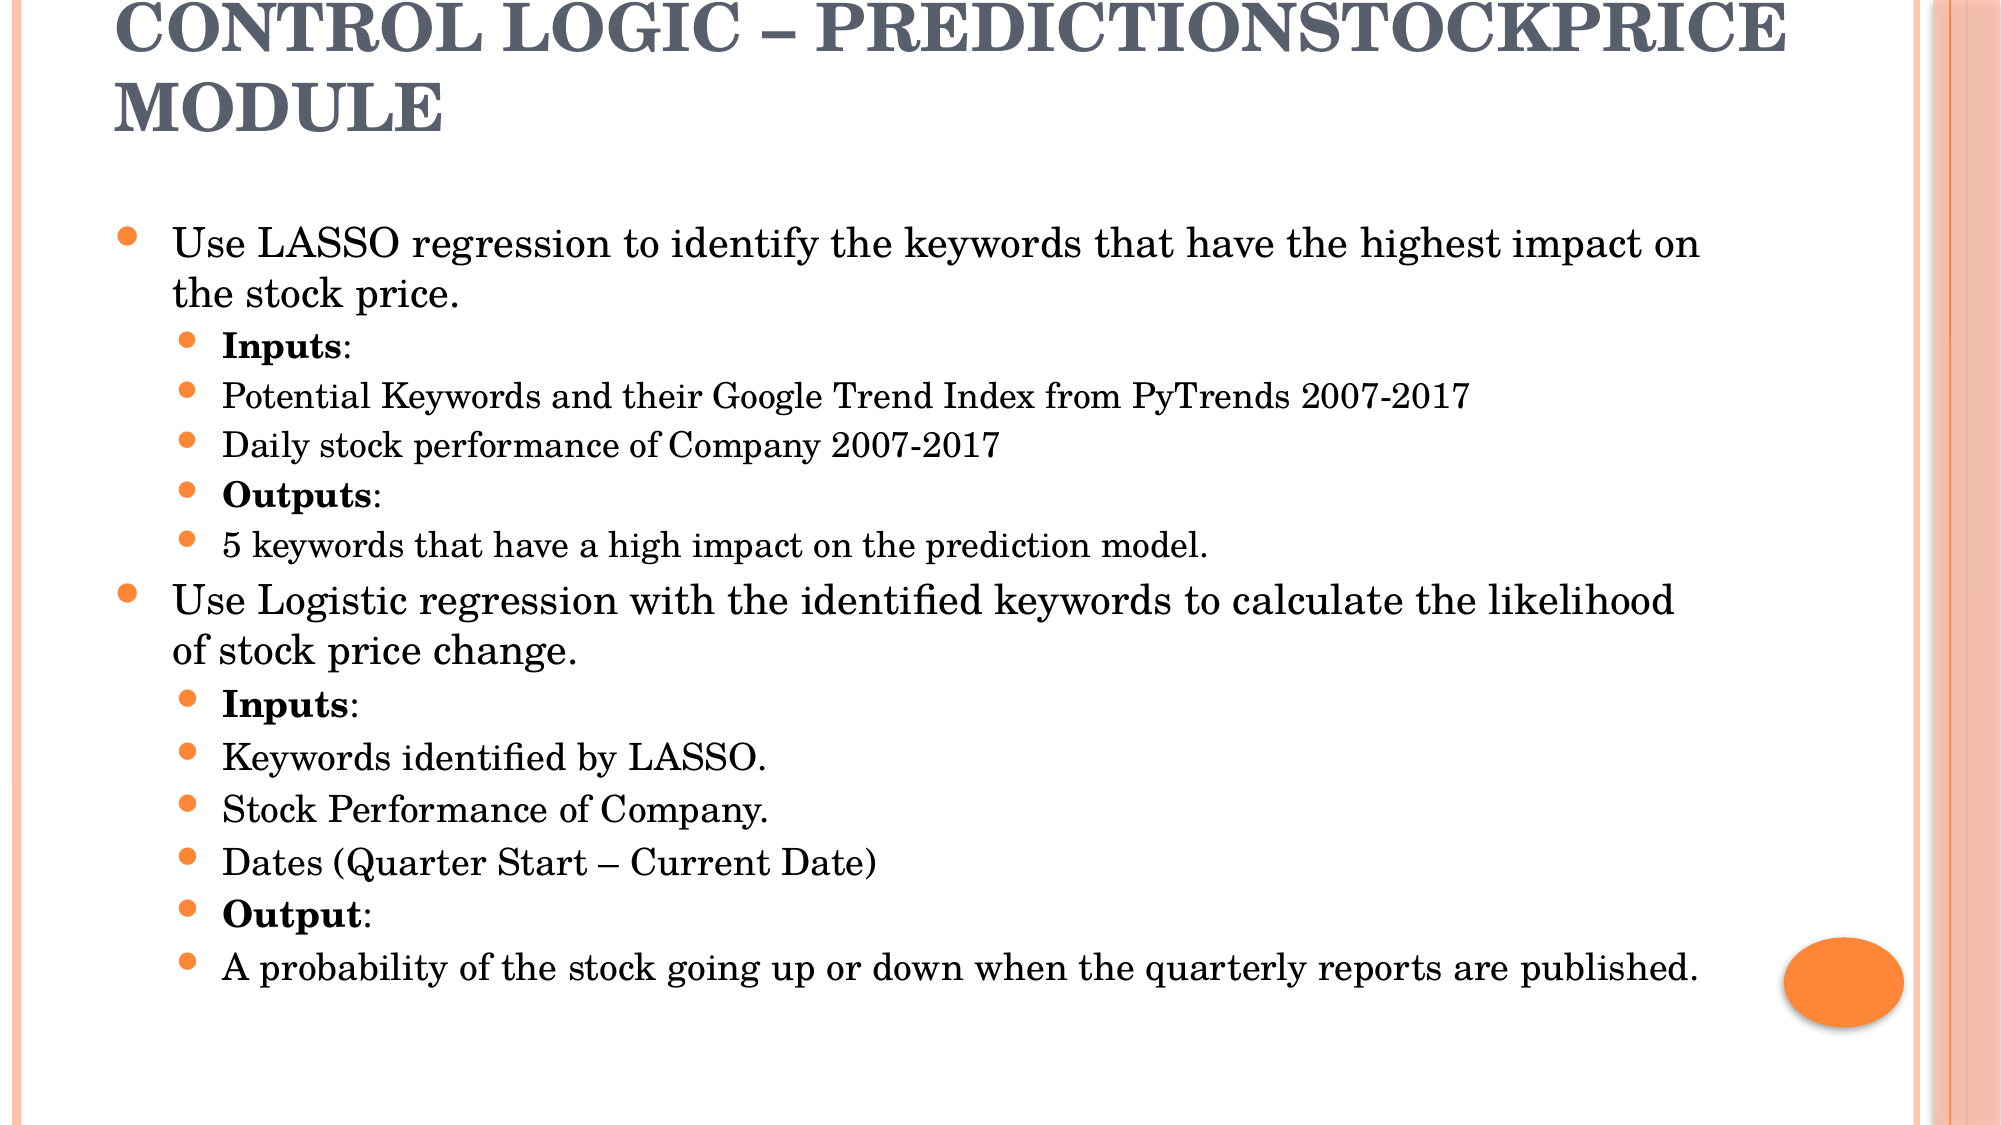

# Control Logic – PredictionStockPrice Module
Use LASSO regression to identify the keywords that have the highest impact on the stock price.
Inputs:
Potential Keywords and their Google Trend Index from PyTrends 2007-2017
Daily stock performance of Company 2007-2017
Outputs:
5 keywords that have a high impact on the prediction model.
Use Logistic regression with the identified keywords to calculate the likelihood of stock price change.
Inputs:
Keywords identified by LASSO.
Stock Performance of Company.
Dates (Quarter Start – Current Date)
Output:
A probability of the stock going up or down when the quarterly reports are published.